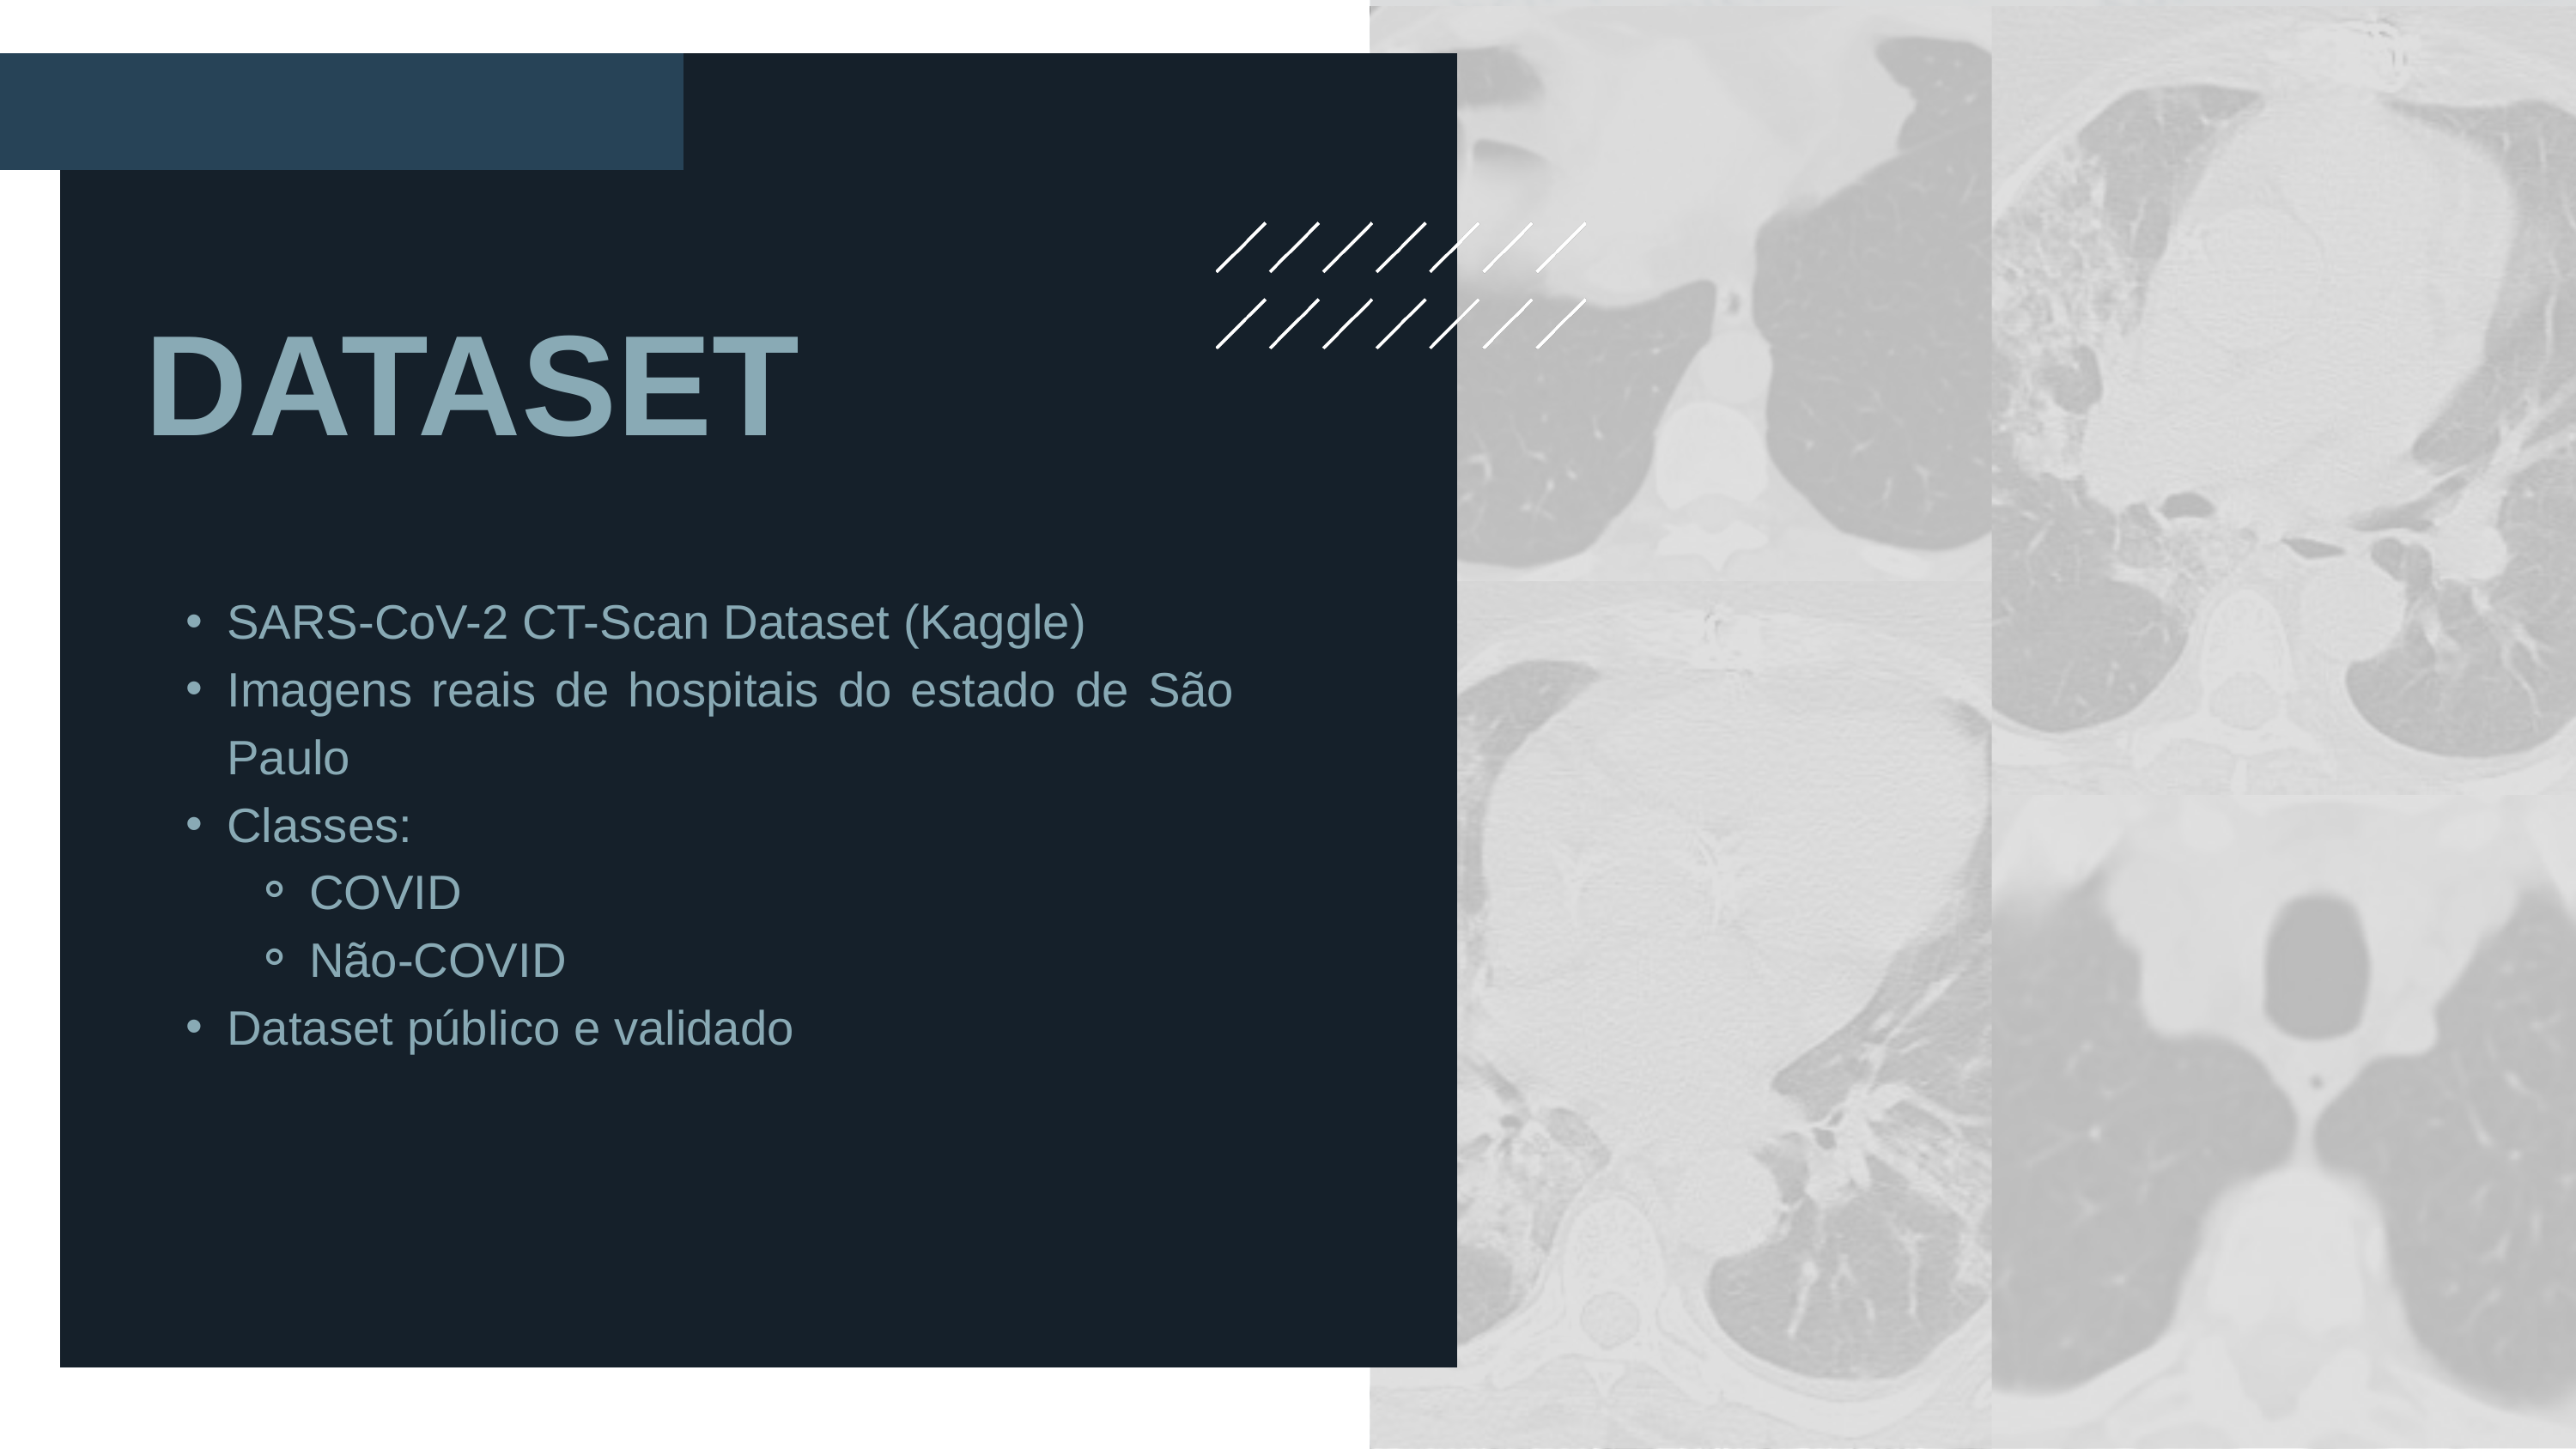

DATASET
SARS-CoV-2 CT-Scan Dataset (Kaggle)
Imagens reais de hospitais do estado de São Paulo
Classes:
COVID
Não-COVID
Dataset público e validado